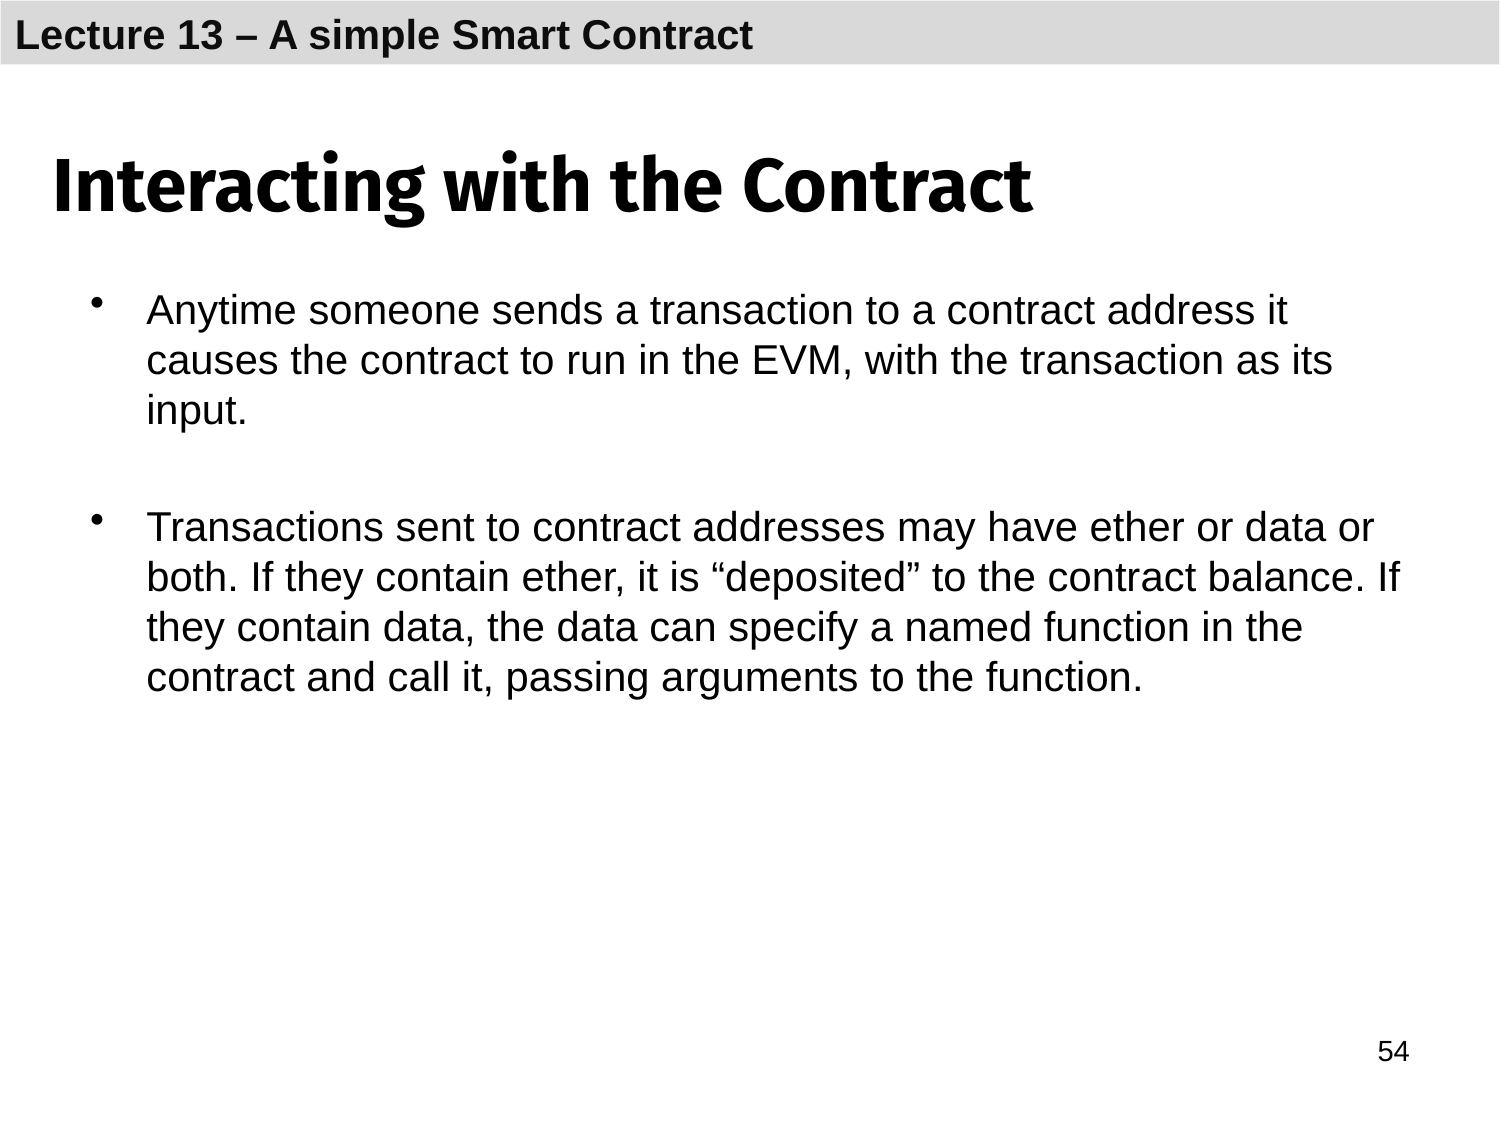

# Interacting with the Contract
Anytime someone sends a transaction to a contract address it causes the contract to run in the EVM, with the transaction as its input.

Transactions sent to contract addresses may have ether or data or both. If they contain ether, it is “deposited” to the contract balance. If they contain data, the data can specify a named function in the contract and call it, passing arguments to the function.

54